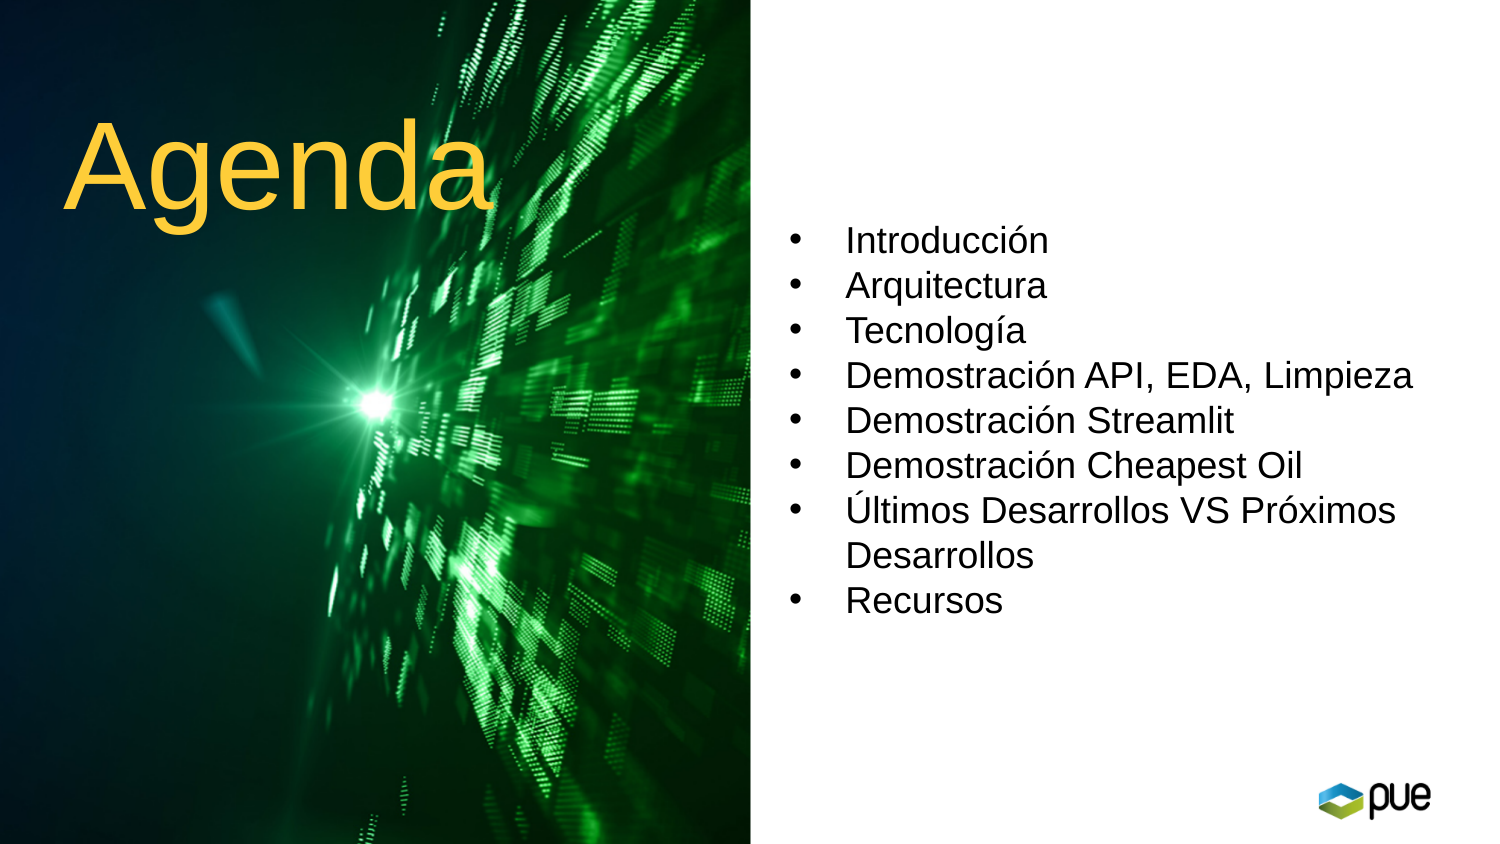

Agenda
Introducción
Arquitectura
Tecnología
Demostración API, EDA, Limpieza
Demostración Streamlit
Demostración Cheapest Oil
Últimos Desarrollos VS Próximos Desarrollos
Recursos